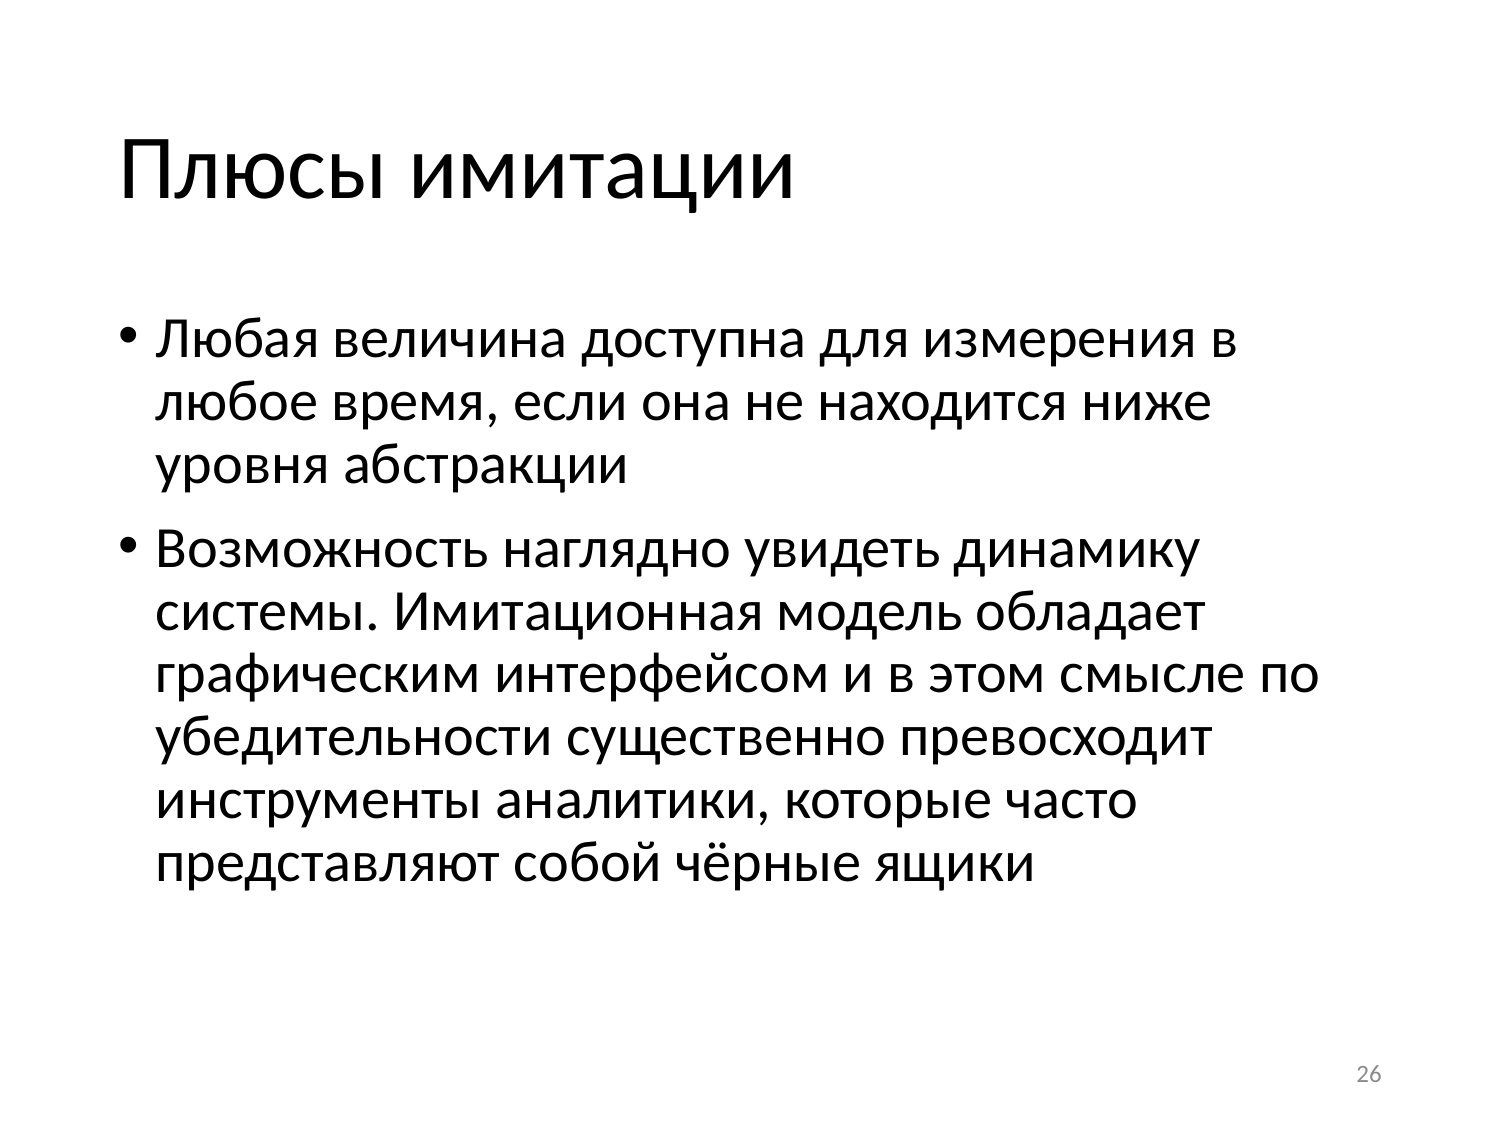

# Плюсы имитации
Любая величина доступна для измерения в любое время, если она не находится ниже уровня абстракции
Возможность наглядно увидеть динамику системы. Имитационная модель обладает графическим интерфейсом и в этом смысле по убедительности существенно превосходит инструменты аналитики, которые часто представляют собой чёрные ящики
26